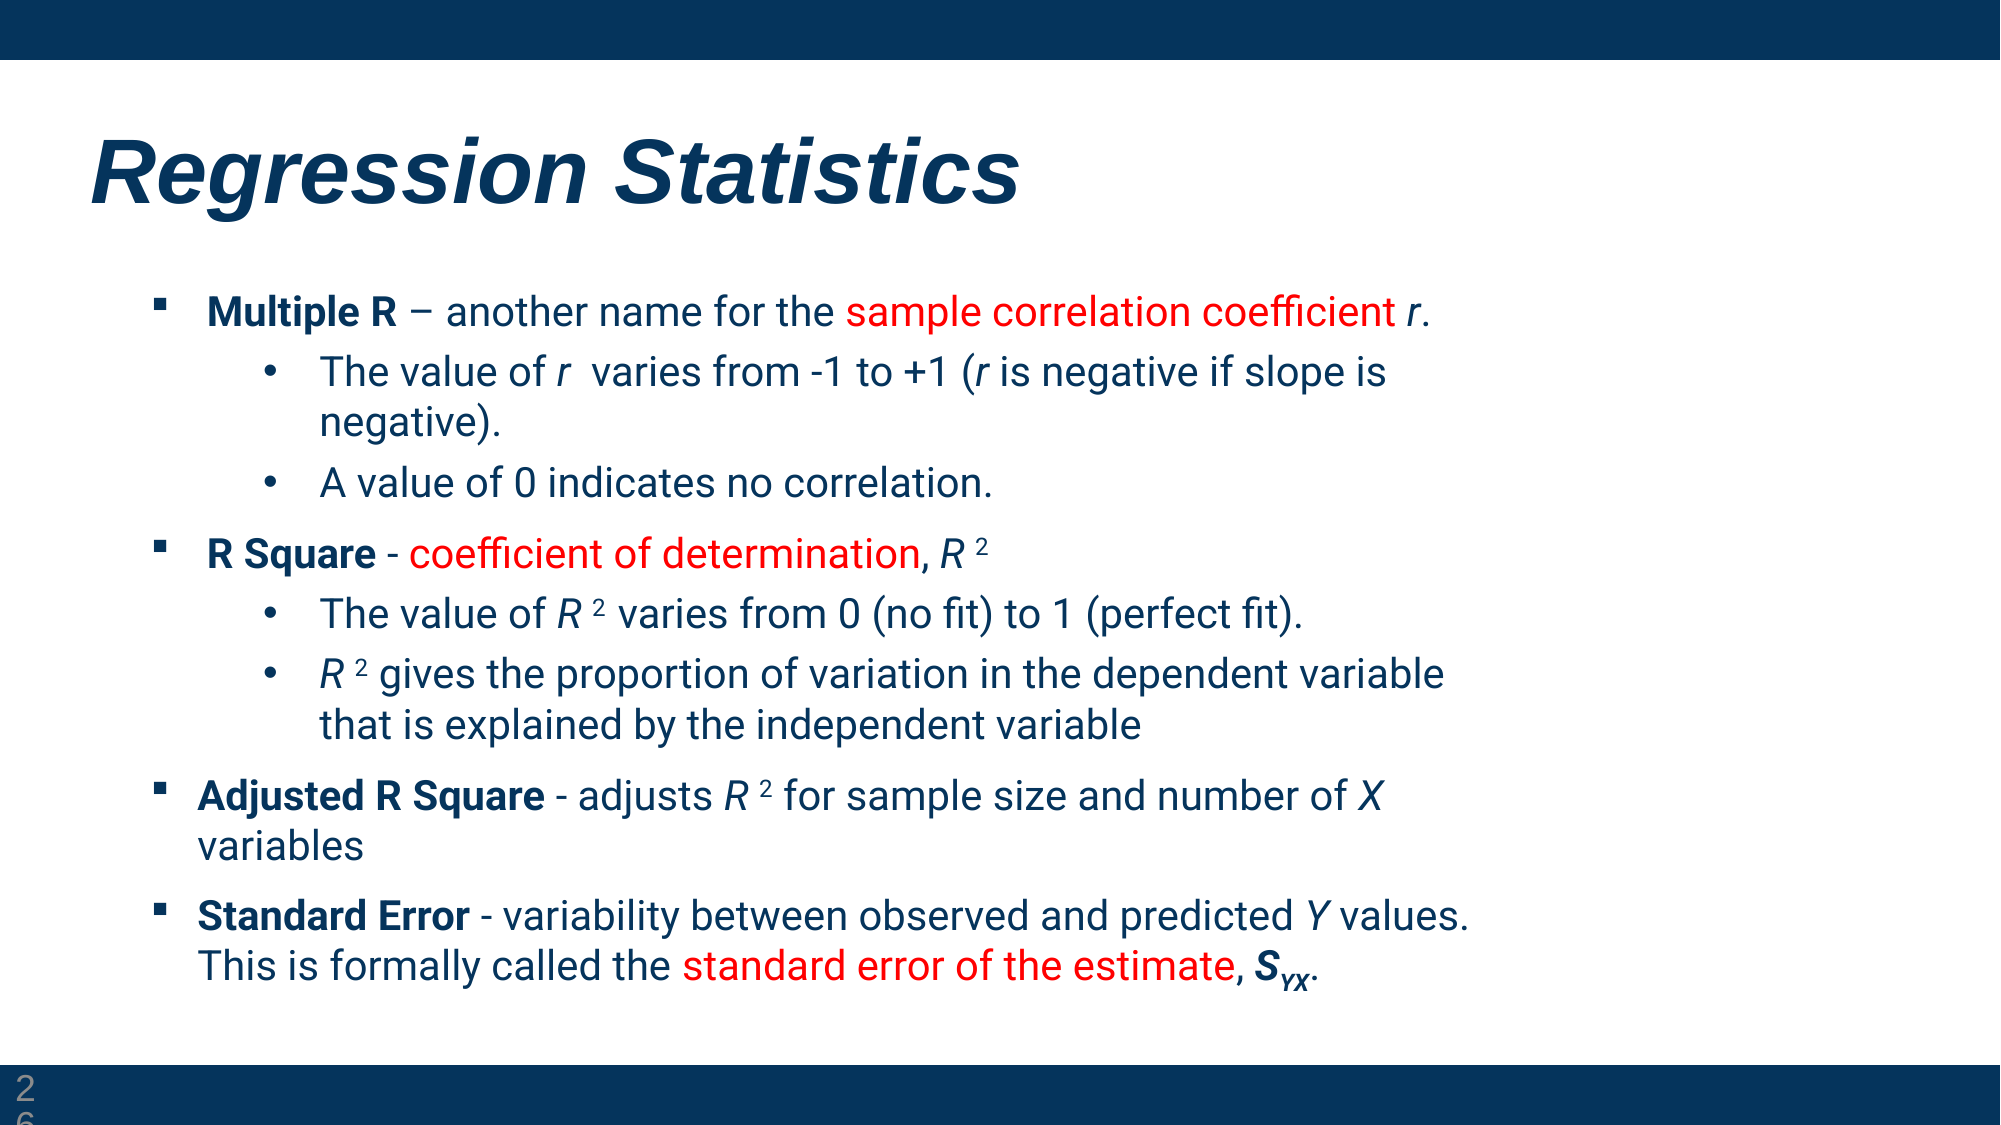

# Regression Statistics
Multiple R – another name for the sample correlation coefficient r.
The value of r  varies from -1 to +1 (r is negative if slope is negative).
A value of 0 indicates no correlation.
R Square - coefficient of determination, R 2
The value of R 2  varies from 0 (no fit) to 1 (perfect fit).
R 2 gives the proportion of variation in the dependent variable that is explained by the independent variable
Adjusted R Square - adjusts R 2 for sample size and number of X variables
Standard Error - variability between observed and predicted Y values. This is formally called the standard error of the estimate, SYX.

26